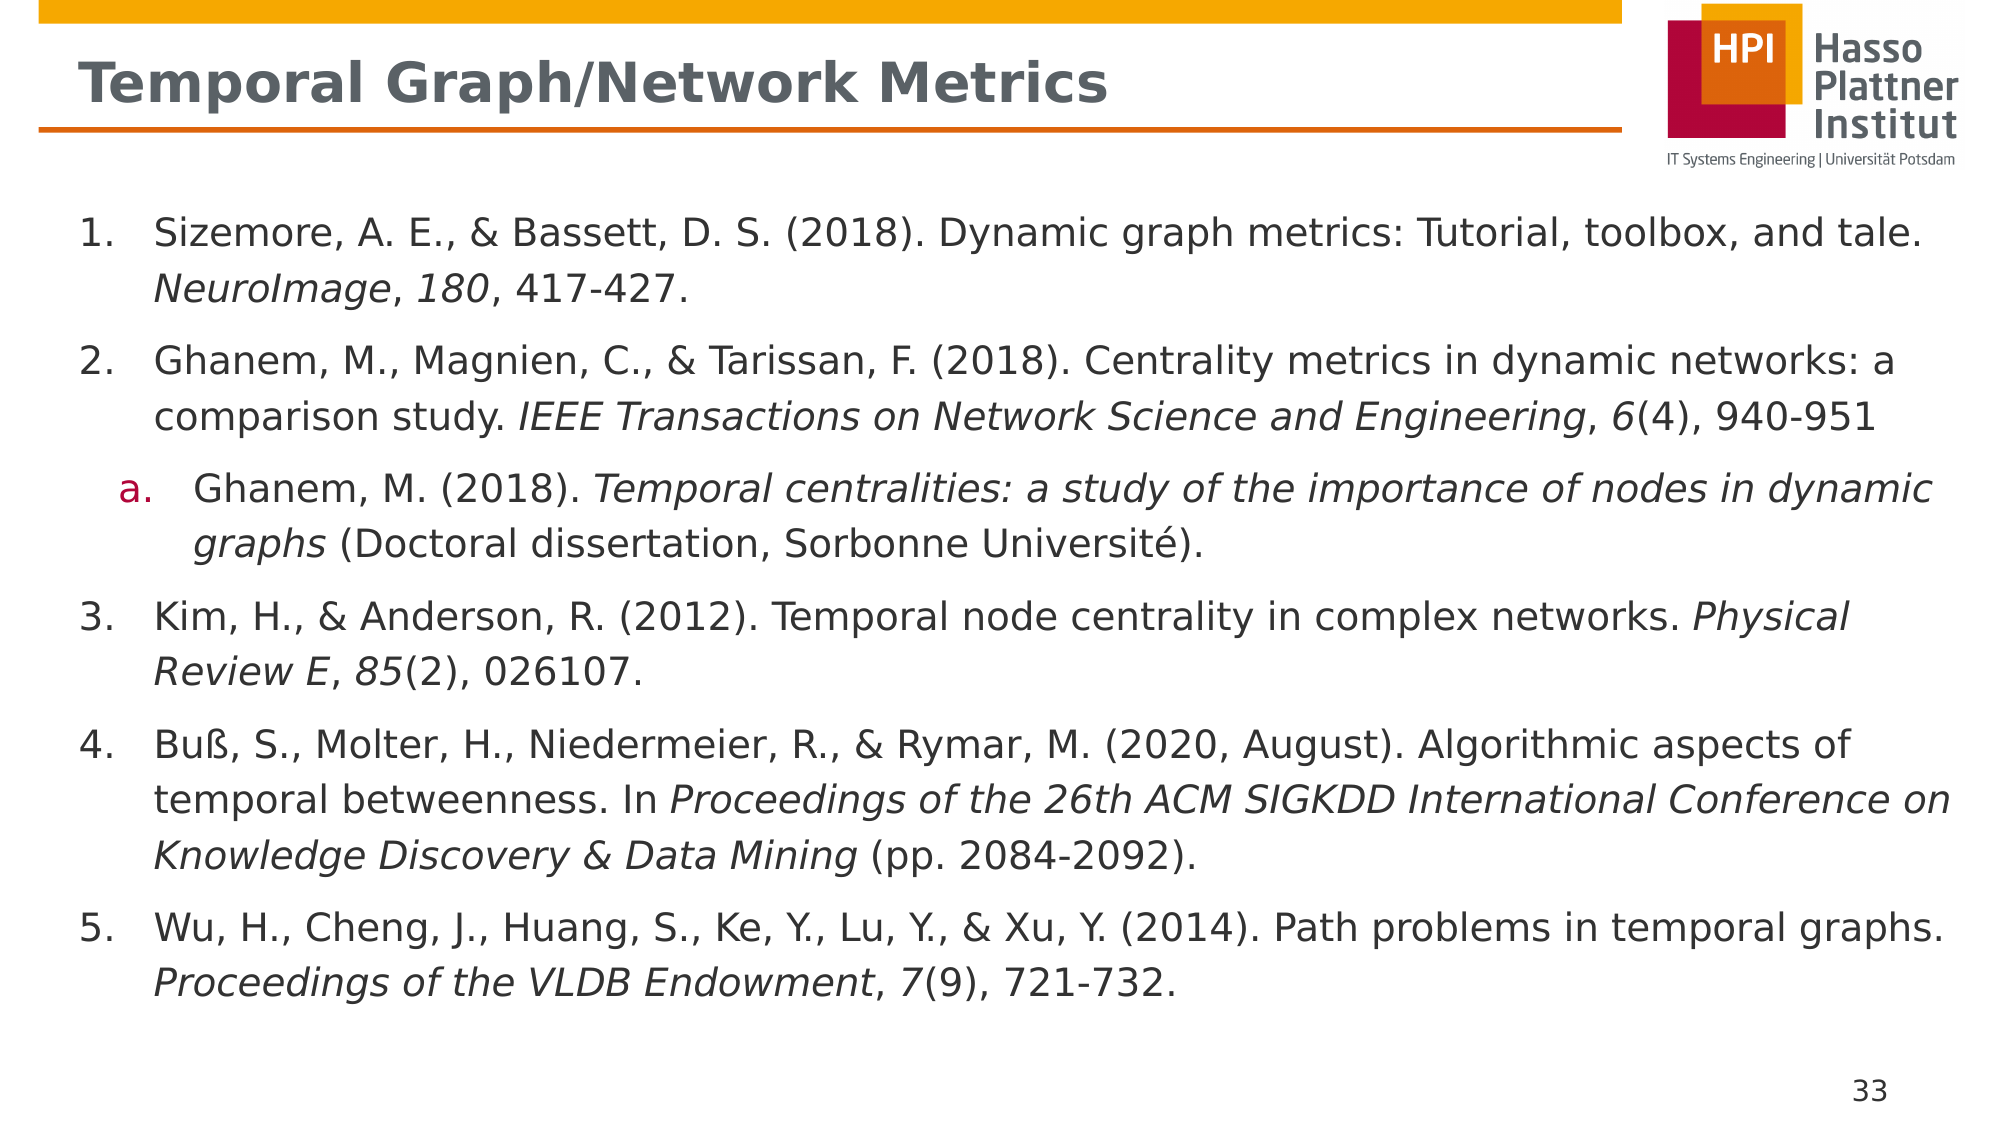

# Temporal Graph/Network Metrics
Sizemore, A. E., & Bassett, D. S. (2018). Dynamic graph metrics: Tutorial, toolbox, and tale. NeuroImage, 180, 417-427.
Ghanem, M., Magnien, C., & Tarissan, F. (2018). Centrality metrics in dynamic networks: a comparison study. IEEE Transactions on Network Science and Engineering, 6(4), 940-951
Ghanem, M. (2018). Temporal centralities: a study of the importance of nodes in dynamic graphs (Doctoral dissertation, Sorbonne Université).
Kim, H., & Anderson, R. (2012). Temporal node centrality in complex networks. Physical Review E, 85(2), 026107.
Buß, S., Molter, H., Niedermeier, R., & Rymar, M. (2020, August). Algorithmic aspects of temporal betweenness. In Proceedings of the 26th ACM SIGKDD International Conference on Knowledge Discovery & Data Mining (pp. 2084-2092).
Wu, H., Cheng, J., Huang, S., Ke, Y., Lu, Y., & Xu, Y. (2014). Path problems in temporal graphs. Proceedings of the VLDB Endowment, 7(9), 721-732.

33